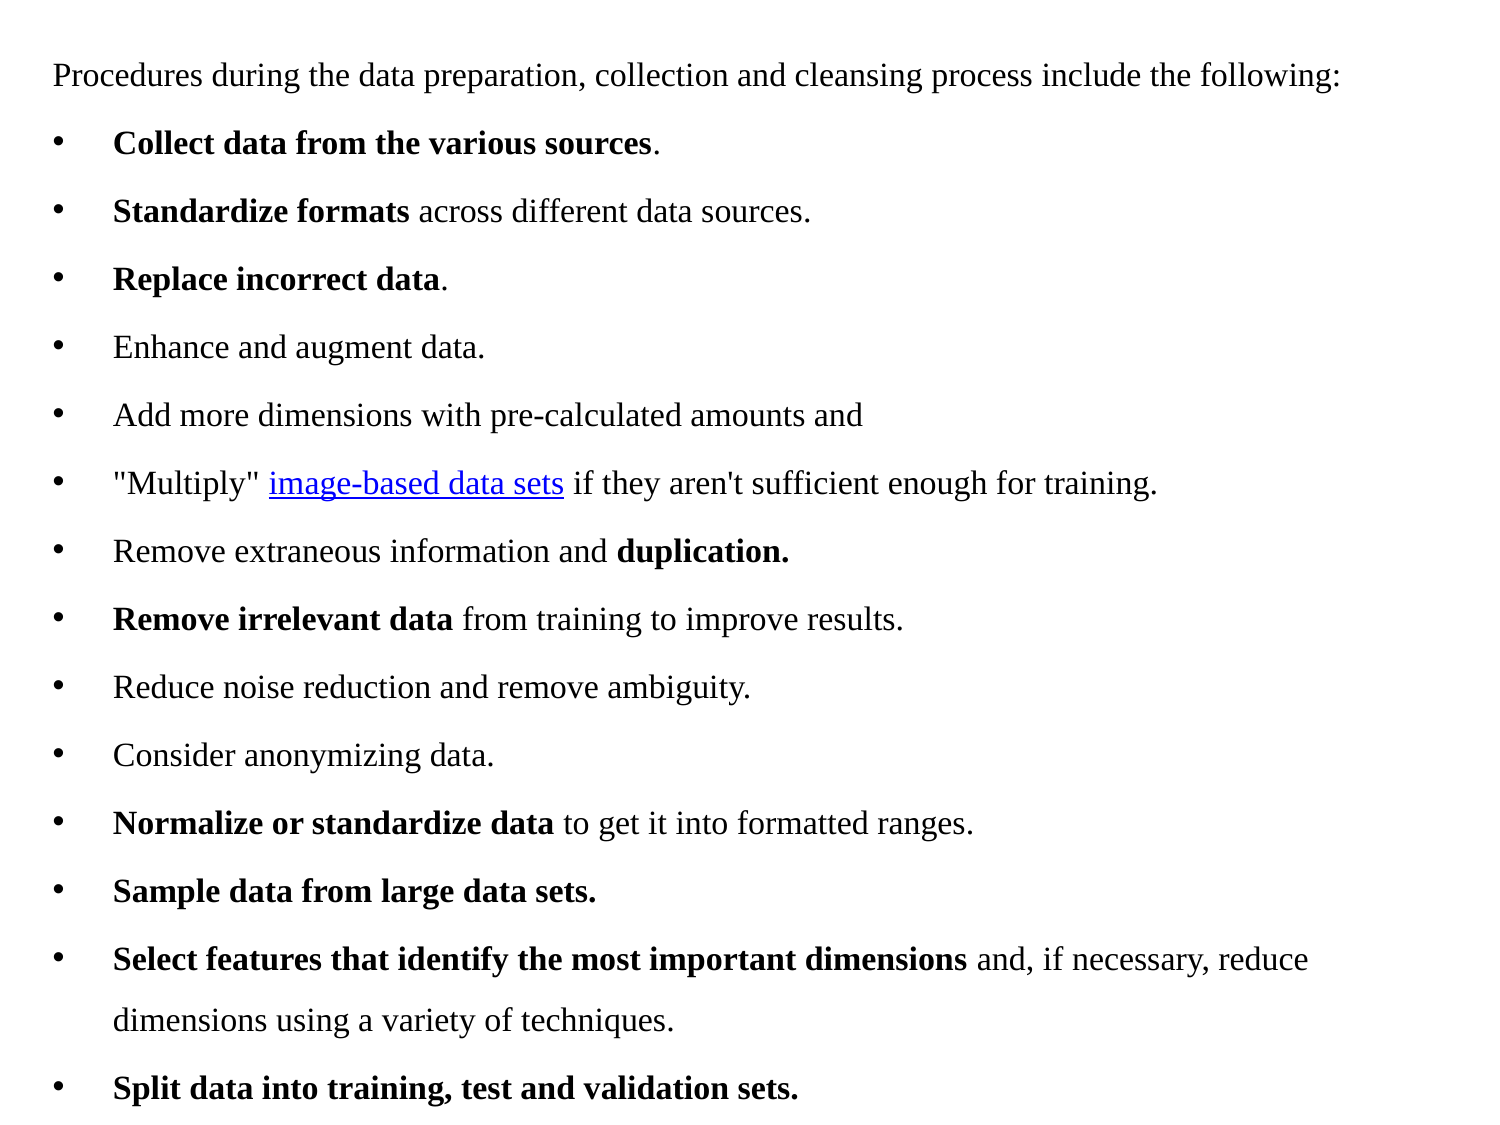

Procedures during the data preparation, collection and cleansing process include the following:
Collect data from the various sources.
Standardize formats across different data sources.
Replace incorrect data.
Enhance and augment data.
Add more dimensions with pre-calculated amounts and
"Multiply" image-based data sets if they aren't sufficient enough for training.
Remove extraneous information and duplication.
Remove irrelevant data from training to improve results.
Reduce noise reduction and remove ambiguity.
Consider anonymizing data.
Normalize or standardize data to get it into formatted ranges.
Sample data from large data sets.
Select features that identify the most important dimensions and, if necessary, reduce dimensions using a variety of techniques.
Split data into training, test and validation sets.